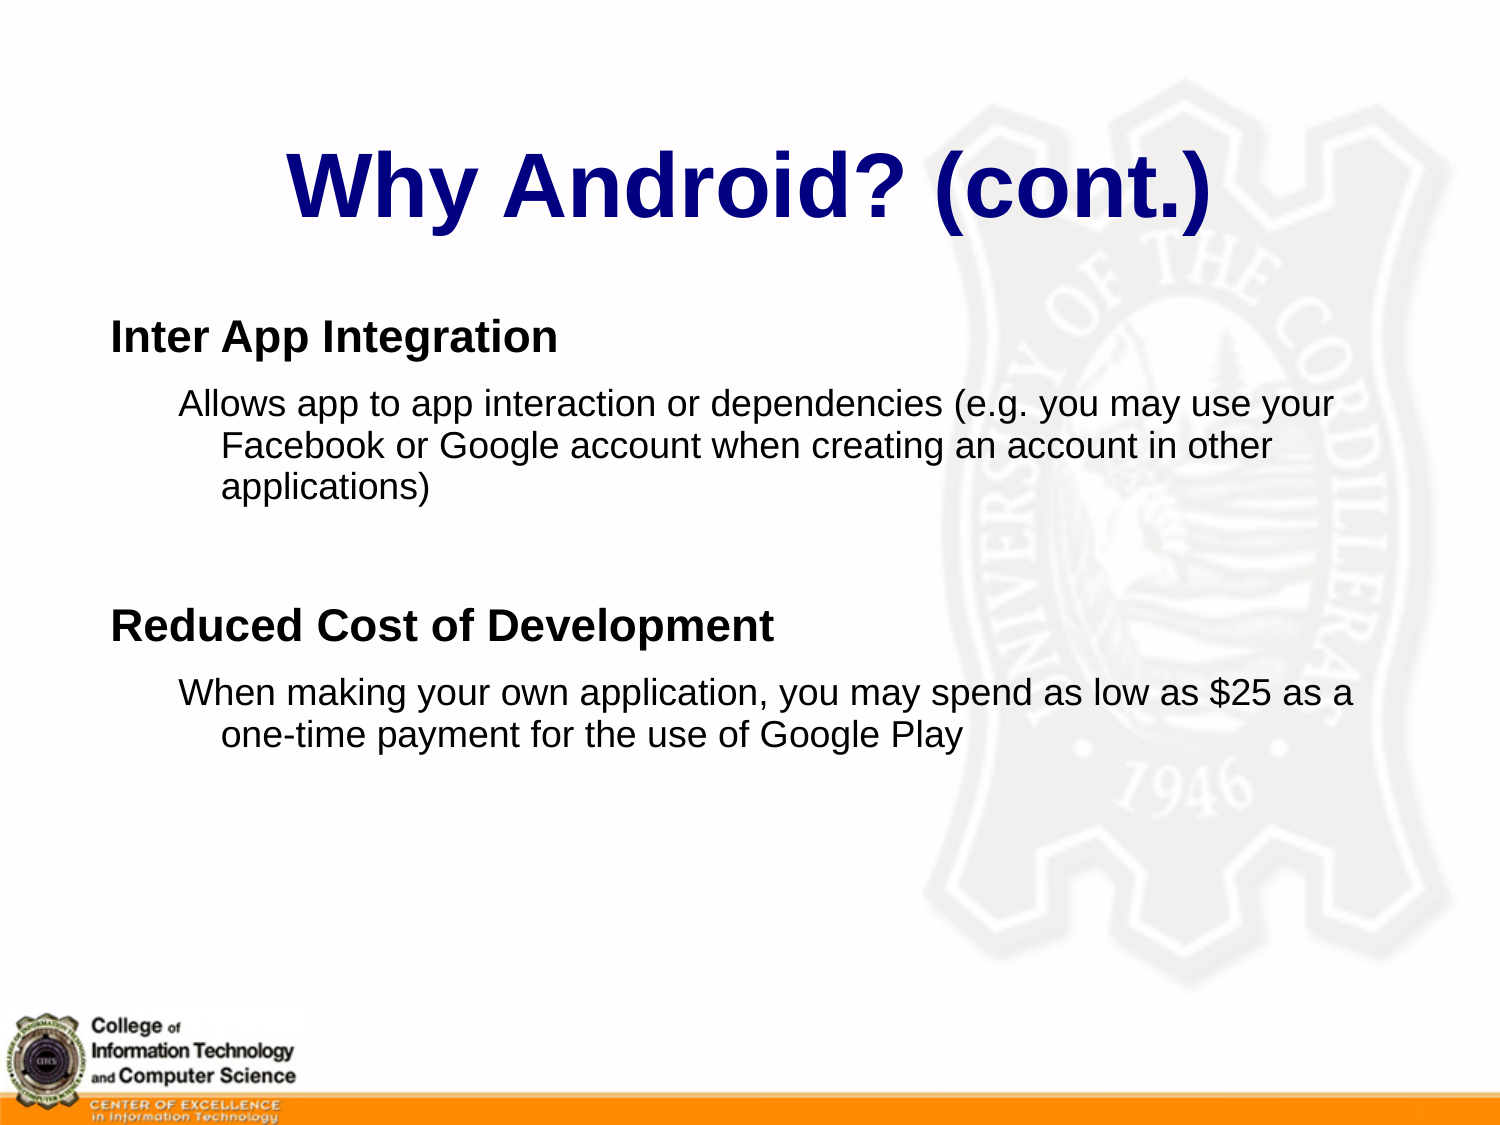

# Why Android? (cont.)
Inter App Integration
Allows app to app interaction or dependencies (e.g. you may use your Facebook or Google account when creating an account in other applications)

Reduced Cost of Development
When making your own application, you may spend as low as $25 as a one-time payment for the use of Google Play